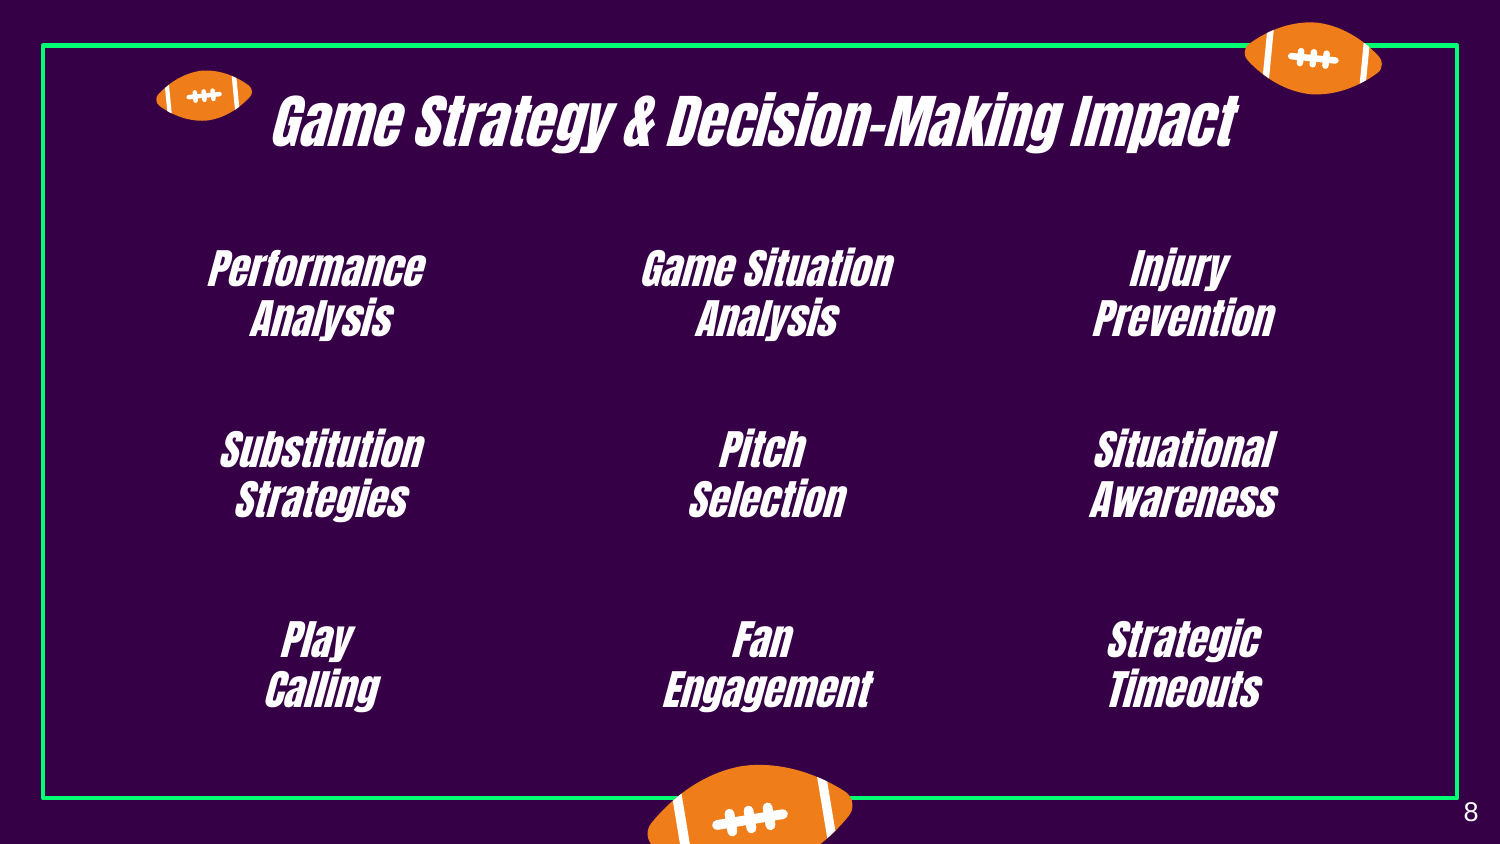

# Game Strategy & Decision-Making Impact
Performance
Analysis
Game Situation Analysis
Injury
Prevention
Substitution Strategies
Pitch
Selection
Situational Awareness
Play
Calling
Fan
Engagement
Strategic Timeouts
8